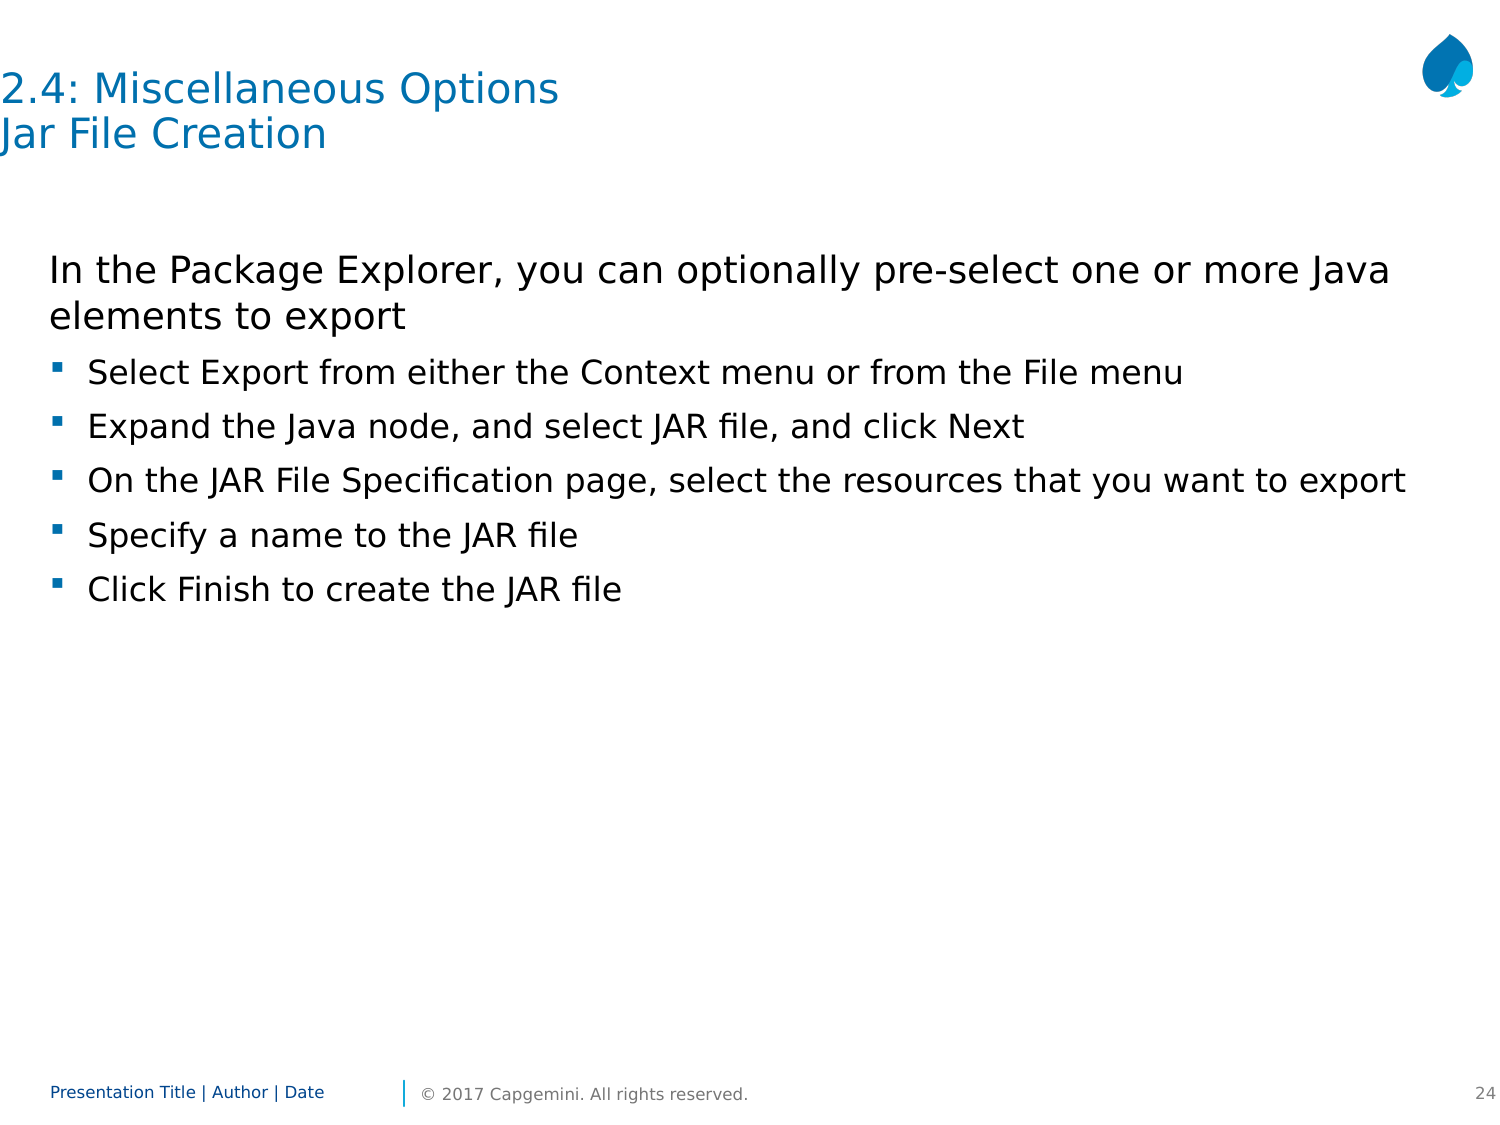

2.4: Miscellaneous Options
Jar File Creation
In the Package Explorer, you can optionally pre-select one or more Java elements to export
Select Export from either the Context menu or from the File menu
Expand the Java node, and select JAR file, and click Next
On the JAR File Specification page, select the resources that you want to export
Specify a name to the JAR file
Click Finish to create the JAR file